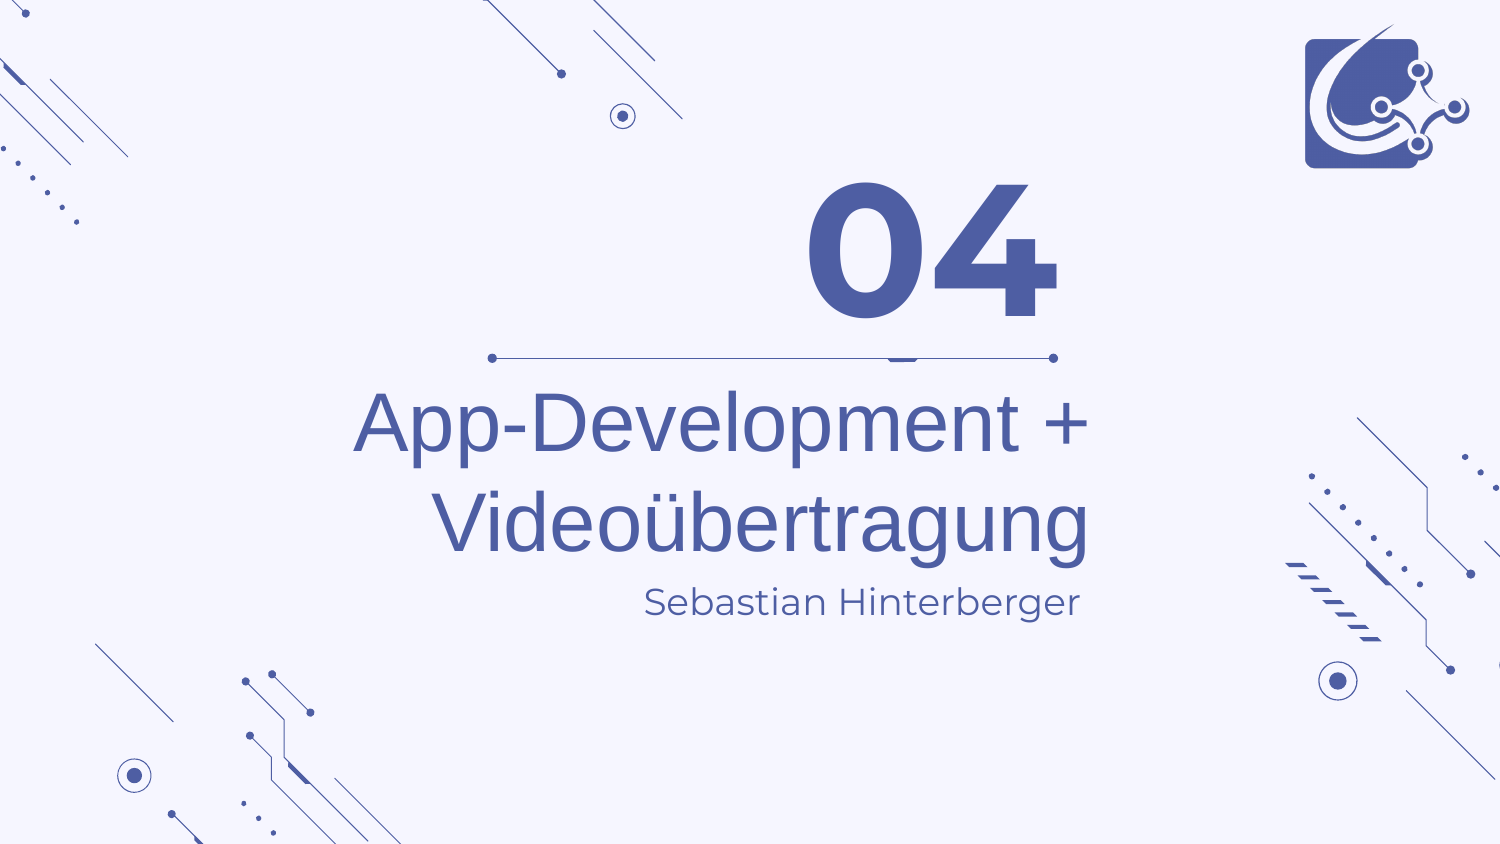

# 04

App-Development + Videoübertragung

Sebastian Hinterberger